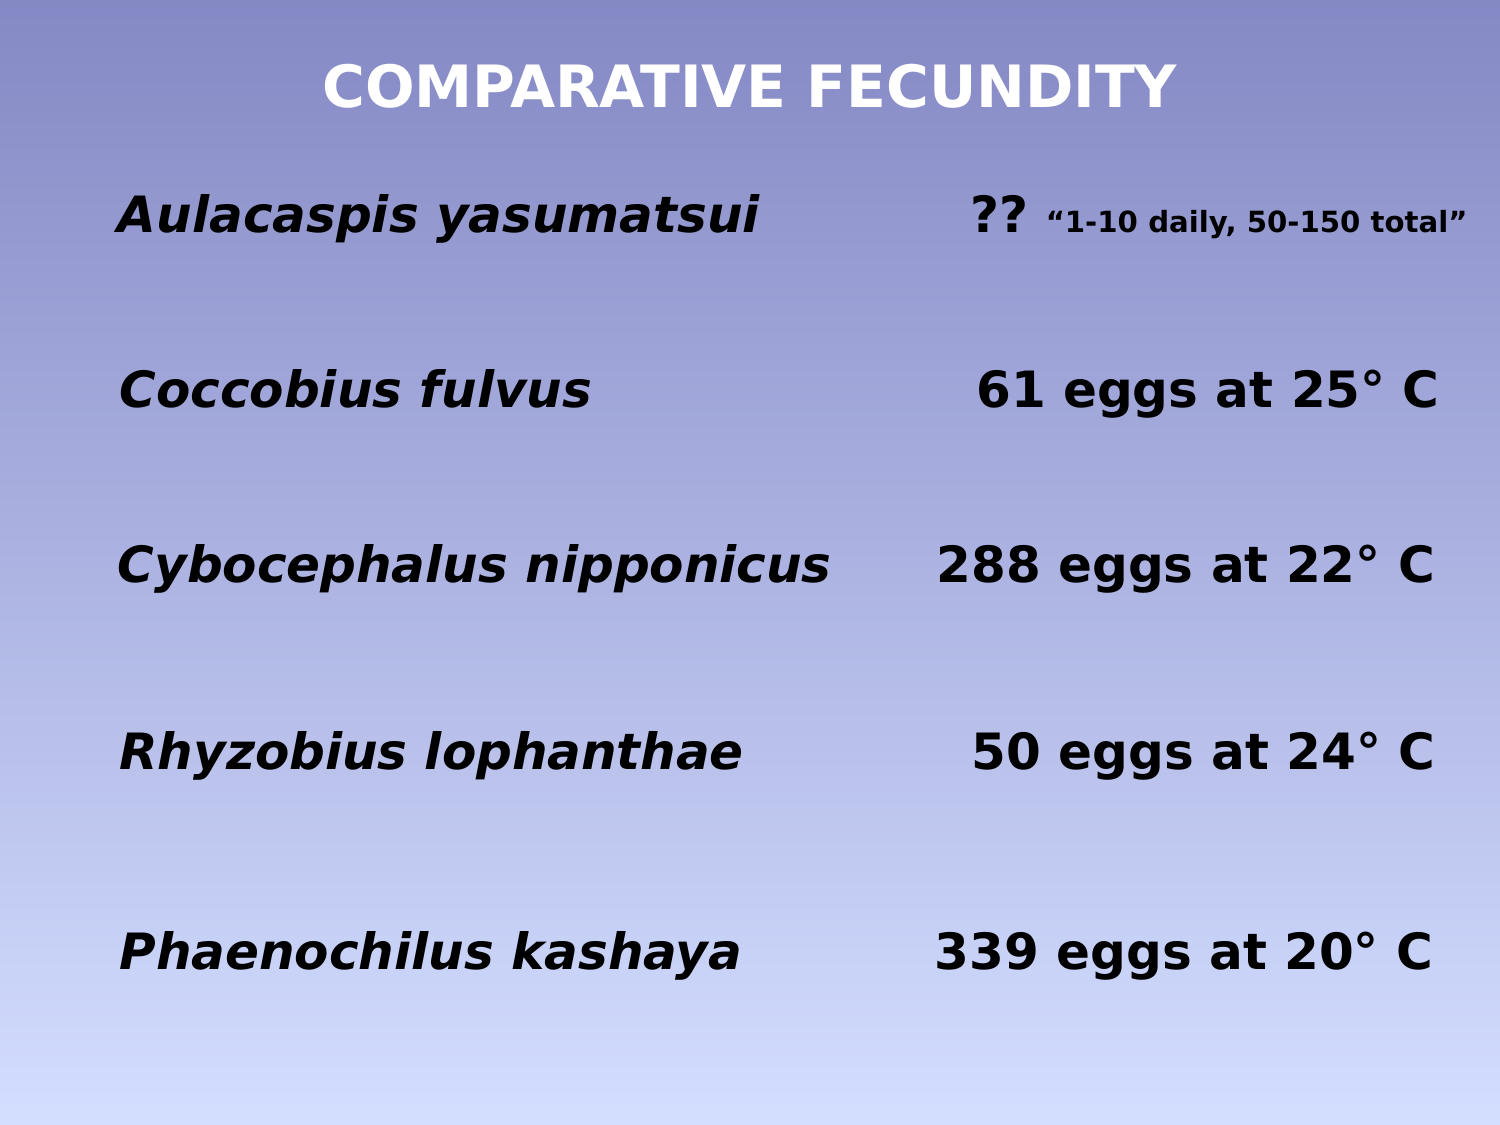

COMPARATIVE FECUNDITY
Aulacaspis yasumatsui            ?? “1-10 daily, 50-150 total”
Coccobius fulvus                      61 eggs at 25° C
Cybocephalus nipponicus      288 eggs at 22° C

Rhyzobius lophanthae             50 eggs at 24° C

Phaenochilus kashaya           339 eggs at 20° C